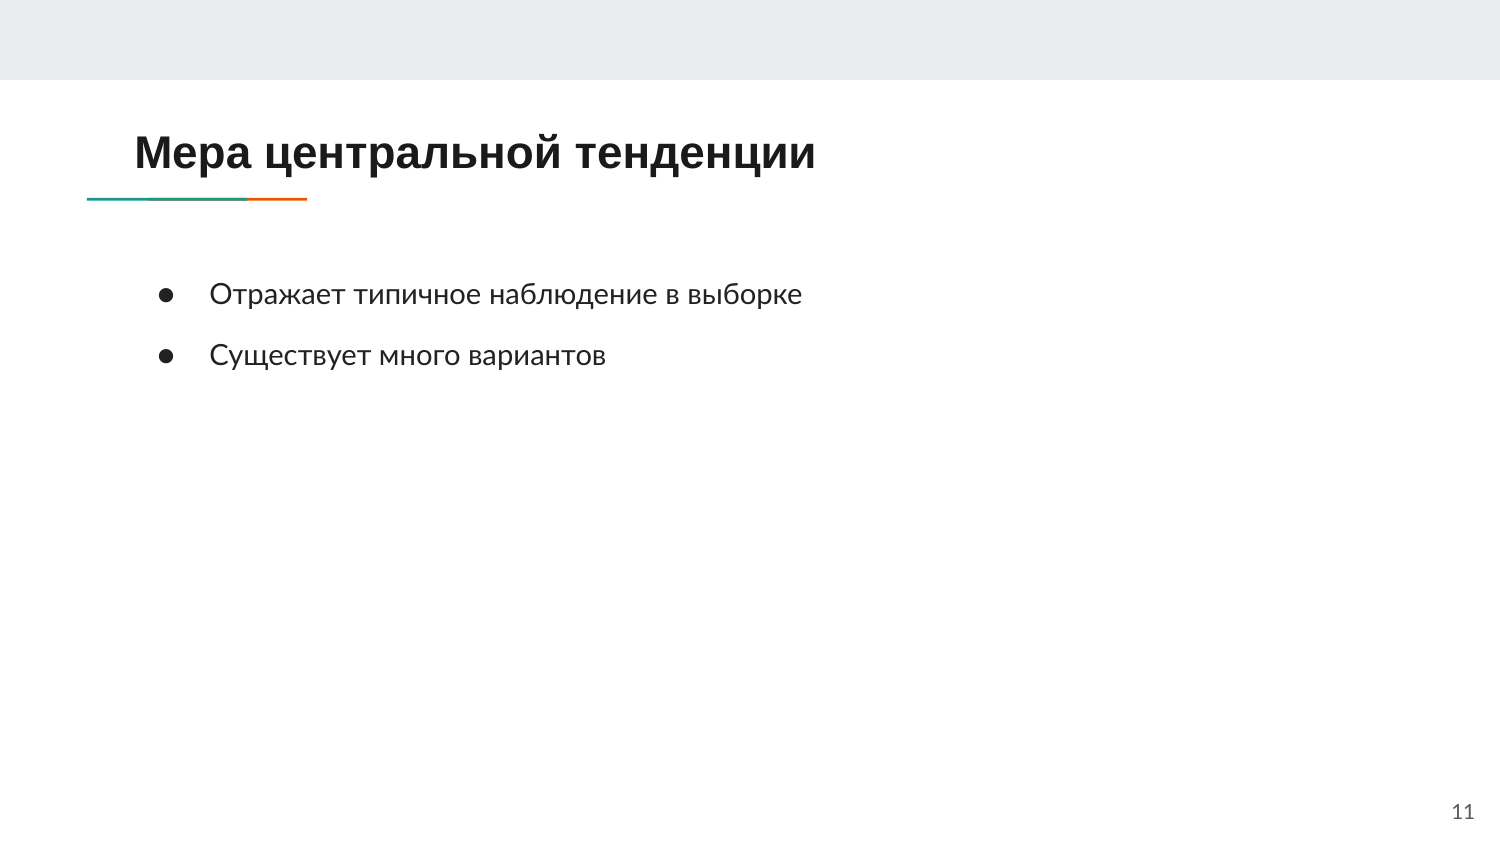

# Мера центральной тенденции
Отражает типичное наблюдение в выборке
Существует много вариантов
11